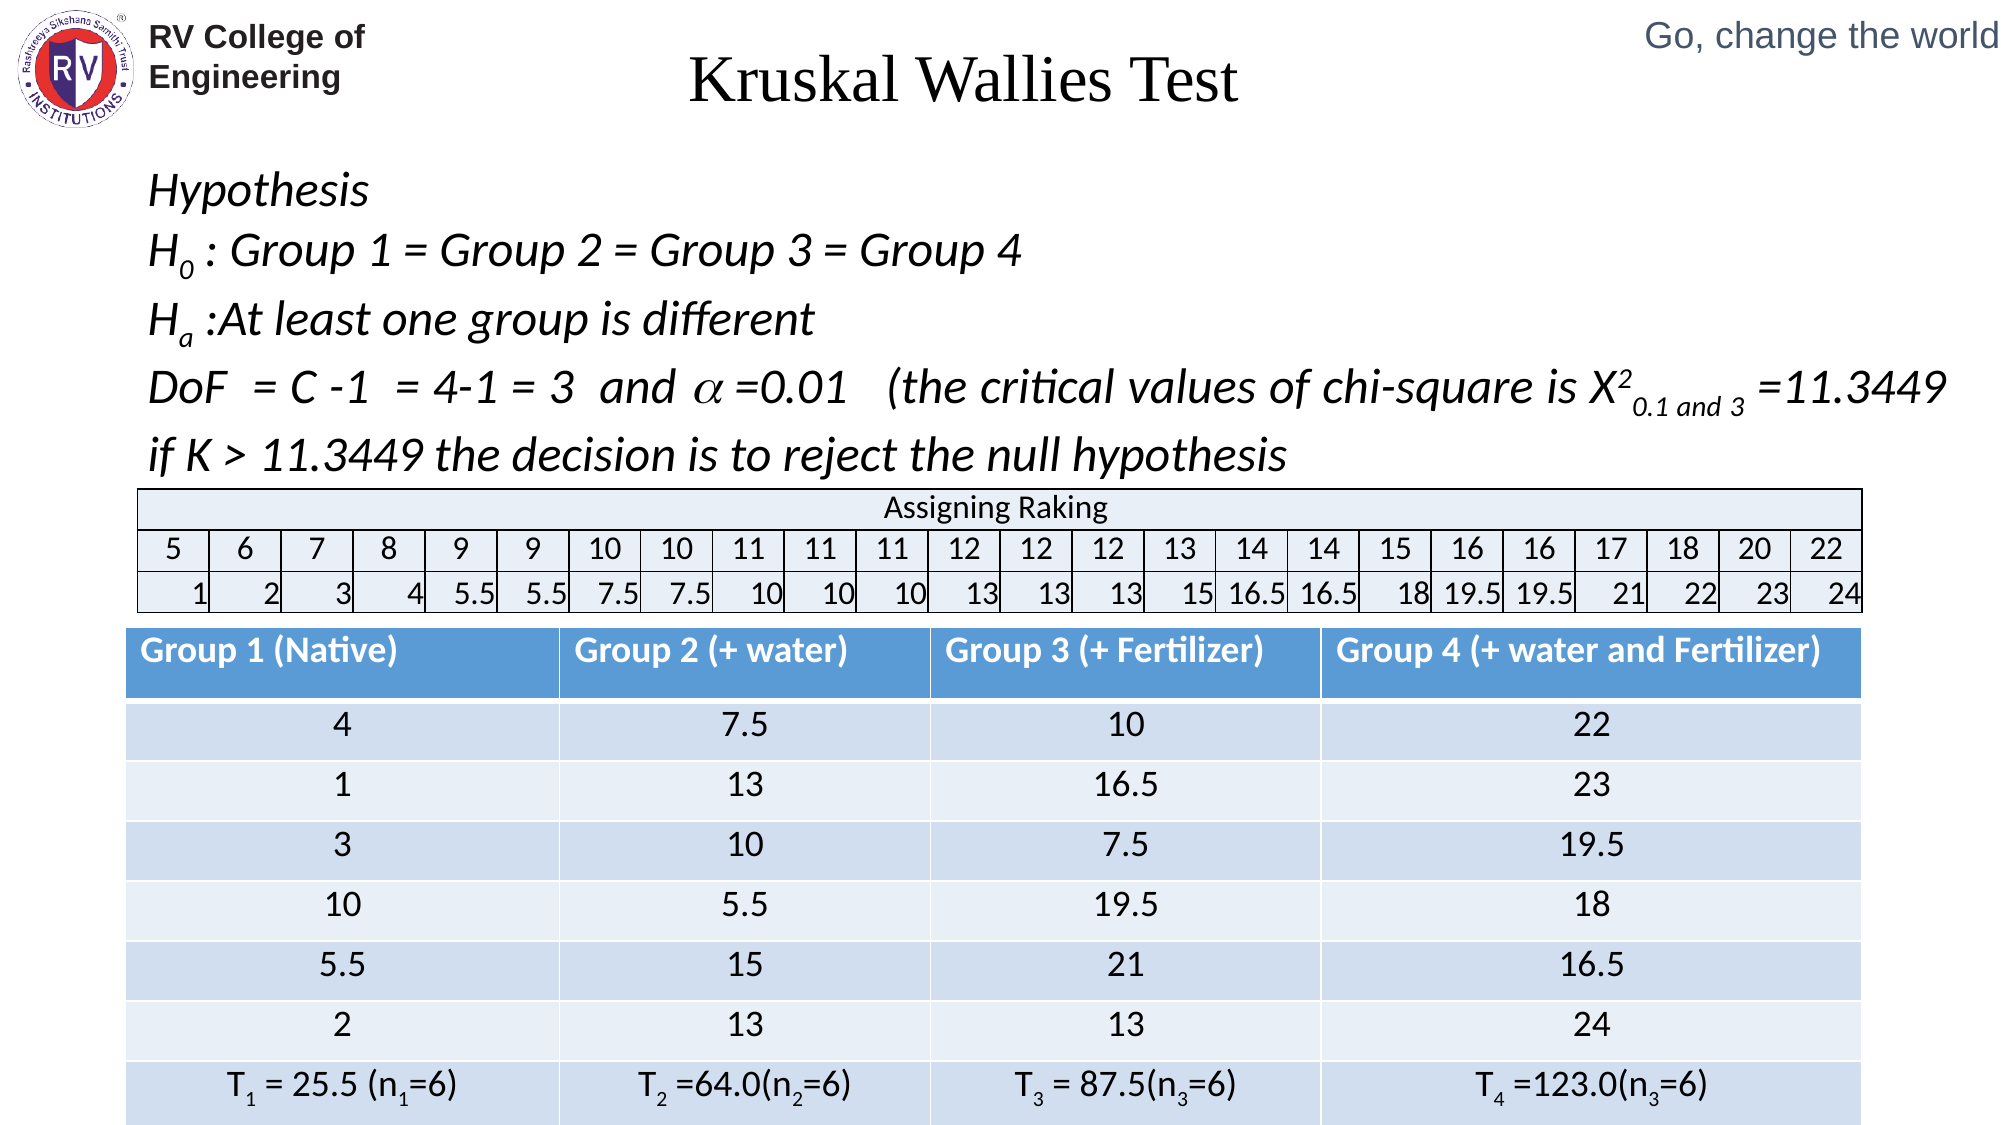

Kruskal Wallies Test
Hypothesis
H0 : Group 1 = Group 2 = Group 3 = Group 4
Ha :At least one group is different
DoF  = C -1  = 4-1 = 3  and α =0.01   (the critical values of chi-square is X20.1 and 3 =11.3449 if K > 11.3449 the decision is to reject the null hypothesis
| Assigning Raking |  |  |  |  |  |  |  |  |  |  |  |  |  |  |  |  |  |  |  |  |  |  |  |
| --- | --- | --- | --- | --- | --- | --- | --- | --- | --- | --- | --- | --- | --- | --- | --- | --- | --- | --- | --- | --- | --- | --- | --- |
| 5 | 6 | 7 | 8 | 9 | 9 | 10 | 10 | 11 | 11 | 11 | 12 | 12 | 12 | 13 | 14 | 14 | 15 | 16 | 16 | 17 | 18 | 20 | 22 |
| 1 | 2 | 3 | 4 | 5.5 | 5.5 | 7.5 | 7.5 | 10 | 10 | 10 | 13 | 13 | 13 | 15 | 16.5 | 16.5 | 18 | 19.5 | 19.5 | 21 | 22 | 23 | 24 |
| Group 1 (Native) | Group 2 (+ water) | Group 3 (+ Fertilizer) | Group 4 (+ water and Fertilizer) |
| --- | --- | --- | --- |
| 4 | 7.5 | 10 | 22 |
| 1 | 13 | 16.5 | 23 |
| 3 | 10 | 7.5 | 19.5 |
| 10 | 5.5 | 19.5 | 18 |
| 5.5 | 15 | 21 | 16.5 |
| 2 | 13 | 13 | 24 |
| T1 = 25.5 (n1=6) | T2 =64.0(n2=6) | T3 = 87.5(n3=6) | T4 =123.0(n3=6) |